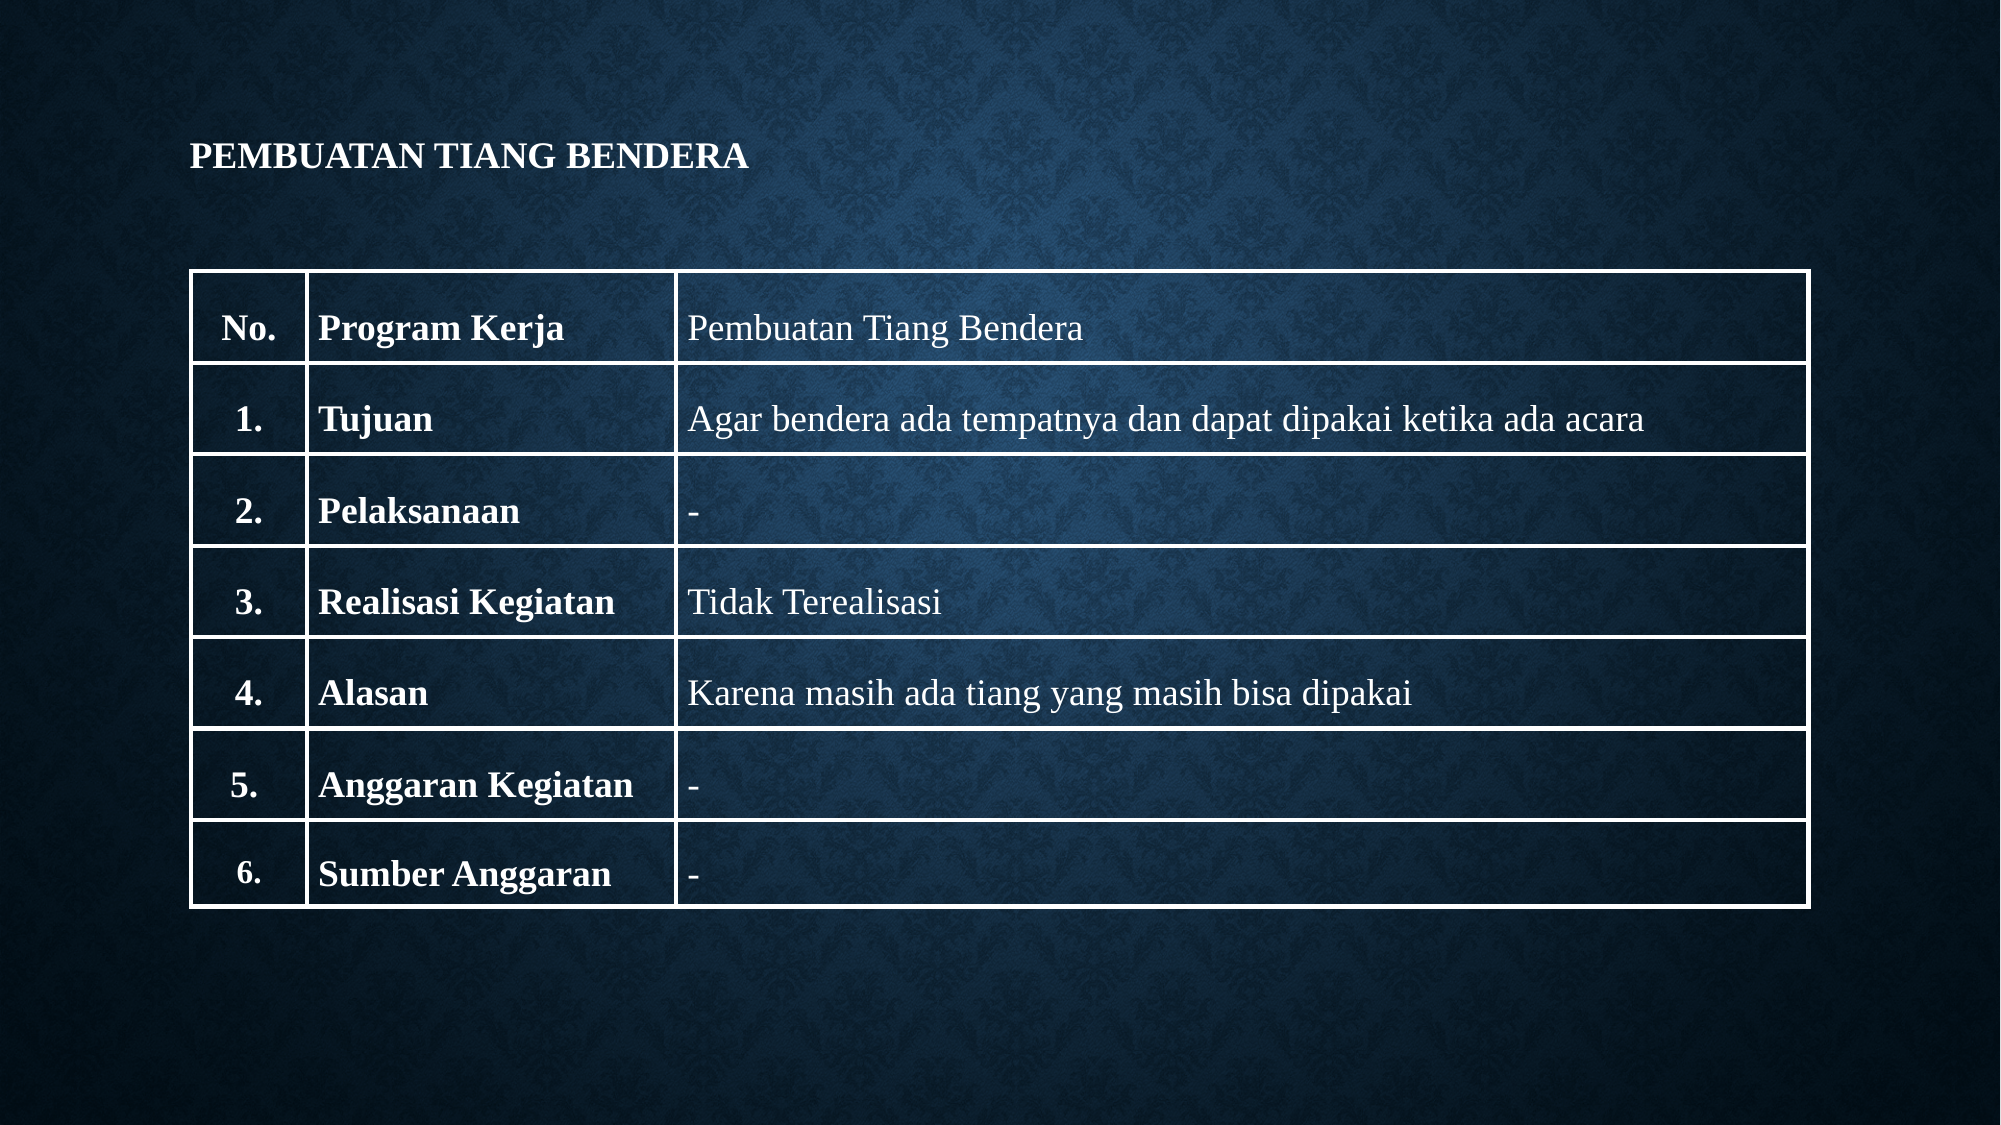

# Pembuatan TIANG BENDERA
| No. | Program Kerja | Pembuatan Tiang Bendera |
| --- | --- | --- |
| 1. | Tujuan | Agar bendera ada tempatnya dan dapat dipakai ketika ada acara |
| 2. | Pelaksanaan | - |
| 3. | Realisasi Kegiatan | Tidak Terealisasi |
| 4. | Alasan | Karena masih ada tiang yang masih bisa dipakai |
| 5. | Anggaran Kegiatan | - |
| 6. | Sumber Anggaran | - |
|  |
| --- |